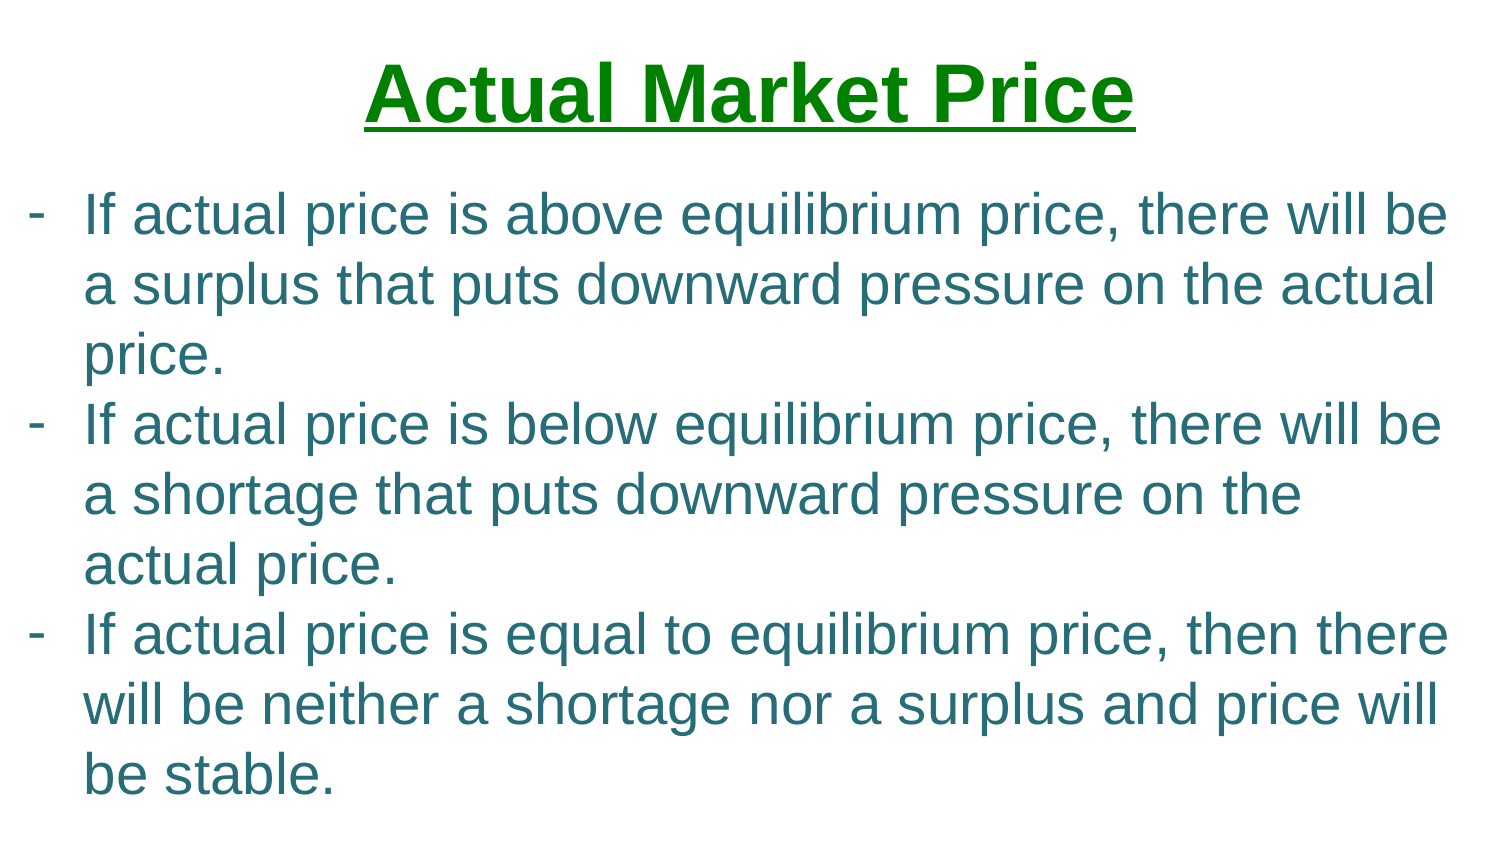

# Actual Market Price
If actual price is above equilibrium price, there will be a surplus that puts downward pressure on the actual price.
If actual price is below equilibrium price, there will be a shortage that puts downward pressure on the actual price.
If actual price is equal to equilibrium price, then there will be neither a shortage nor a surplus and price will be stable.